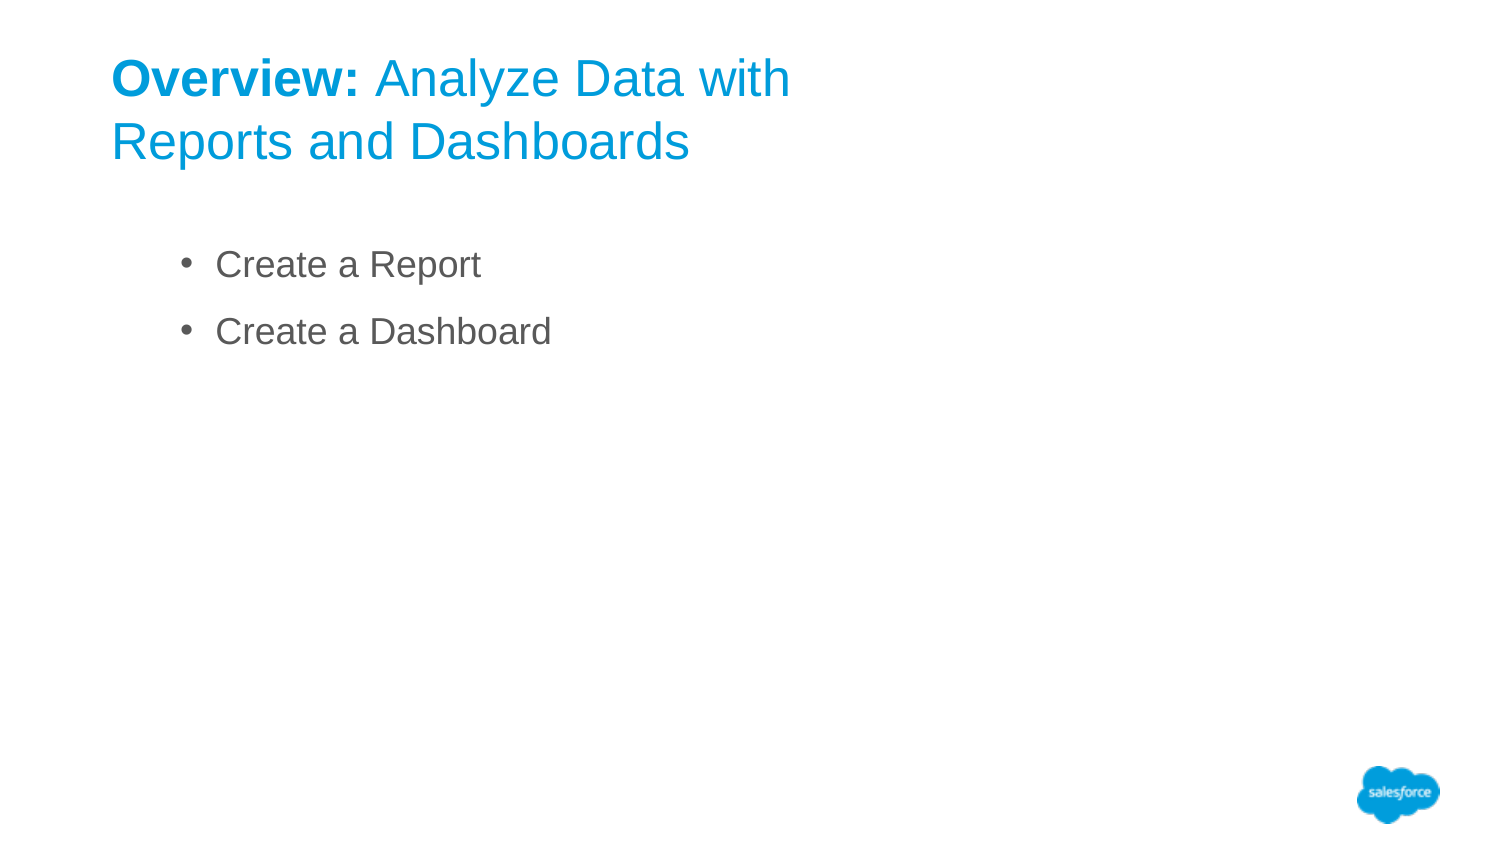

Overview: Analyze Data with
Reports and Dashboards
Create a Report
Create a Dashboard